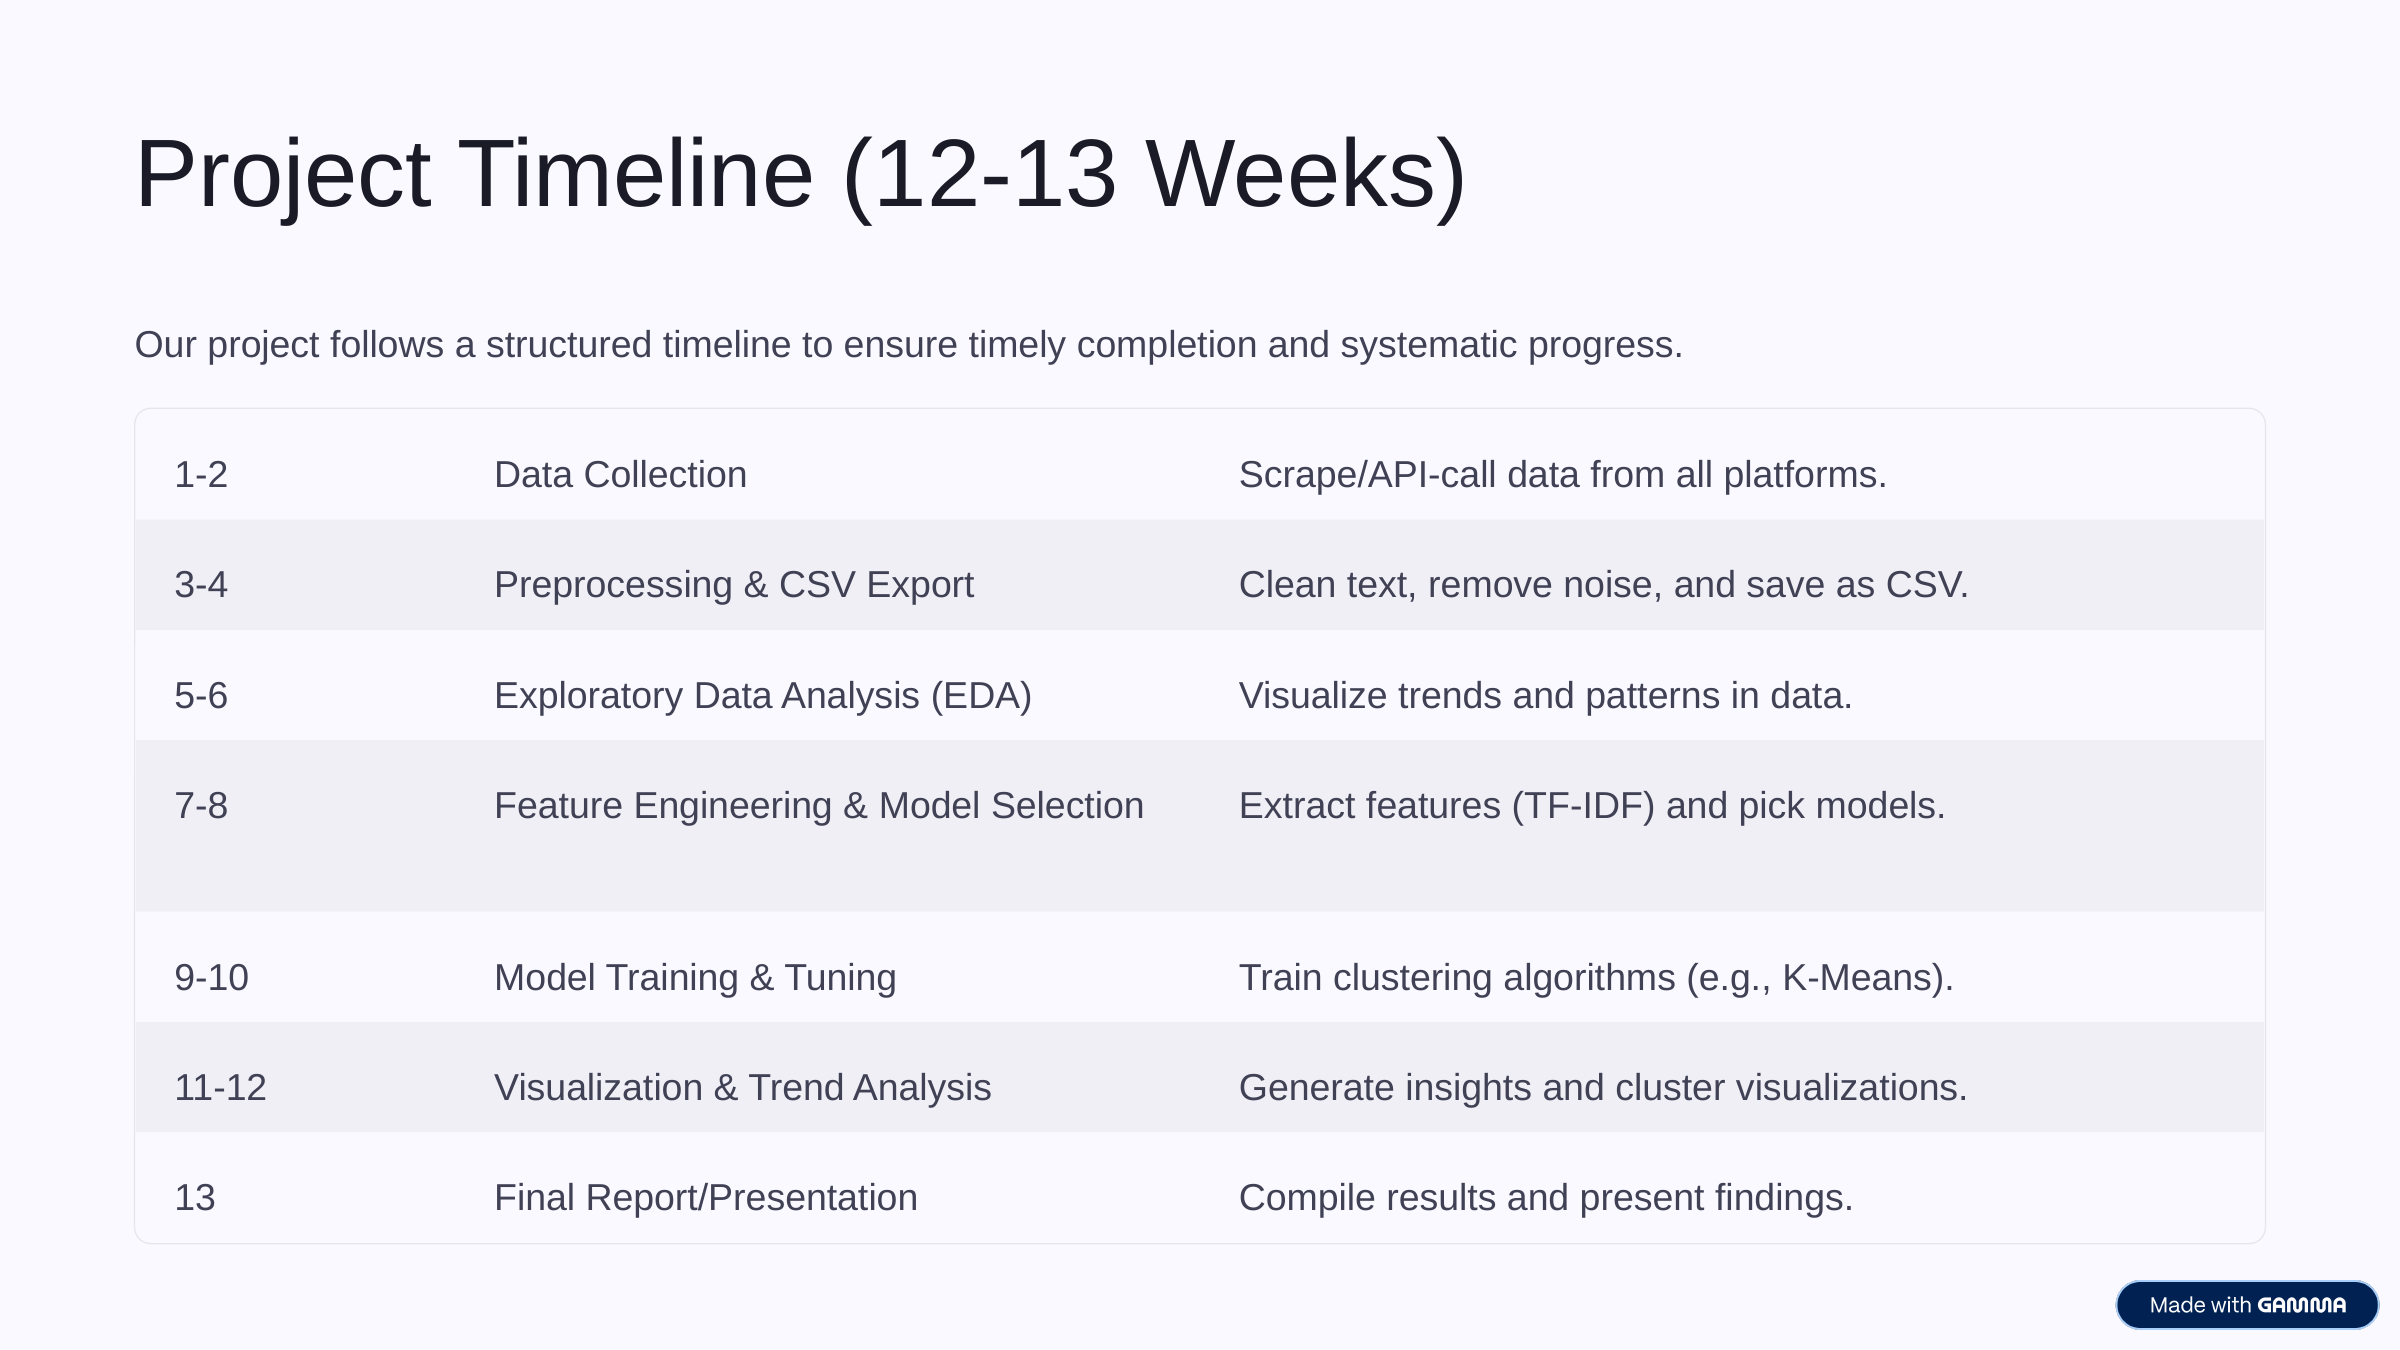

Project Timeline (12-13 Weeks)
Our project follows a structured timeline to ensure timely completion and systematic progress.

1-2
Data Collection
Scrape/API-call data from all platforms.

3-4
Preprocessing & CSV Export
Clean text, remove noise, and save as CSV.

5-6
Exploratory Data Analysis (EDA)
Visualize trends and patterns in data.

7-8
Feature Engineering & Model Selection
Extract features (TF-IDF) and pick models.

9-10
Model Training & Tuning
Train clustering algorithms (e.g., K-Means).

11-12
Visualization & Trend Analysis
Generate insights and cluster visualizations.

13
Final Report/Presentation
Compile results and present findings.